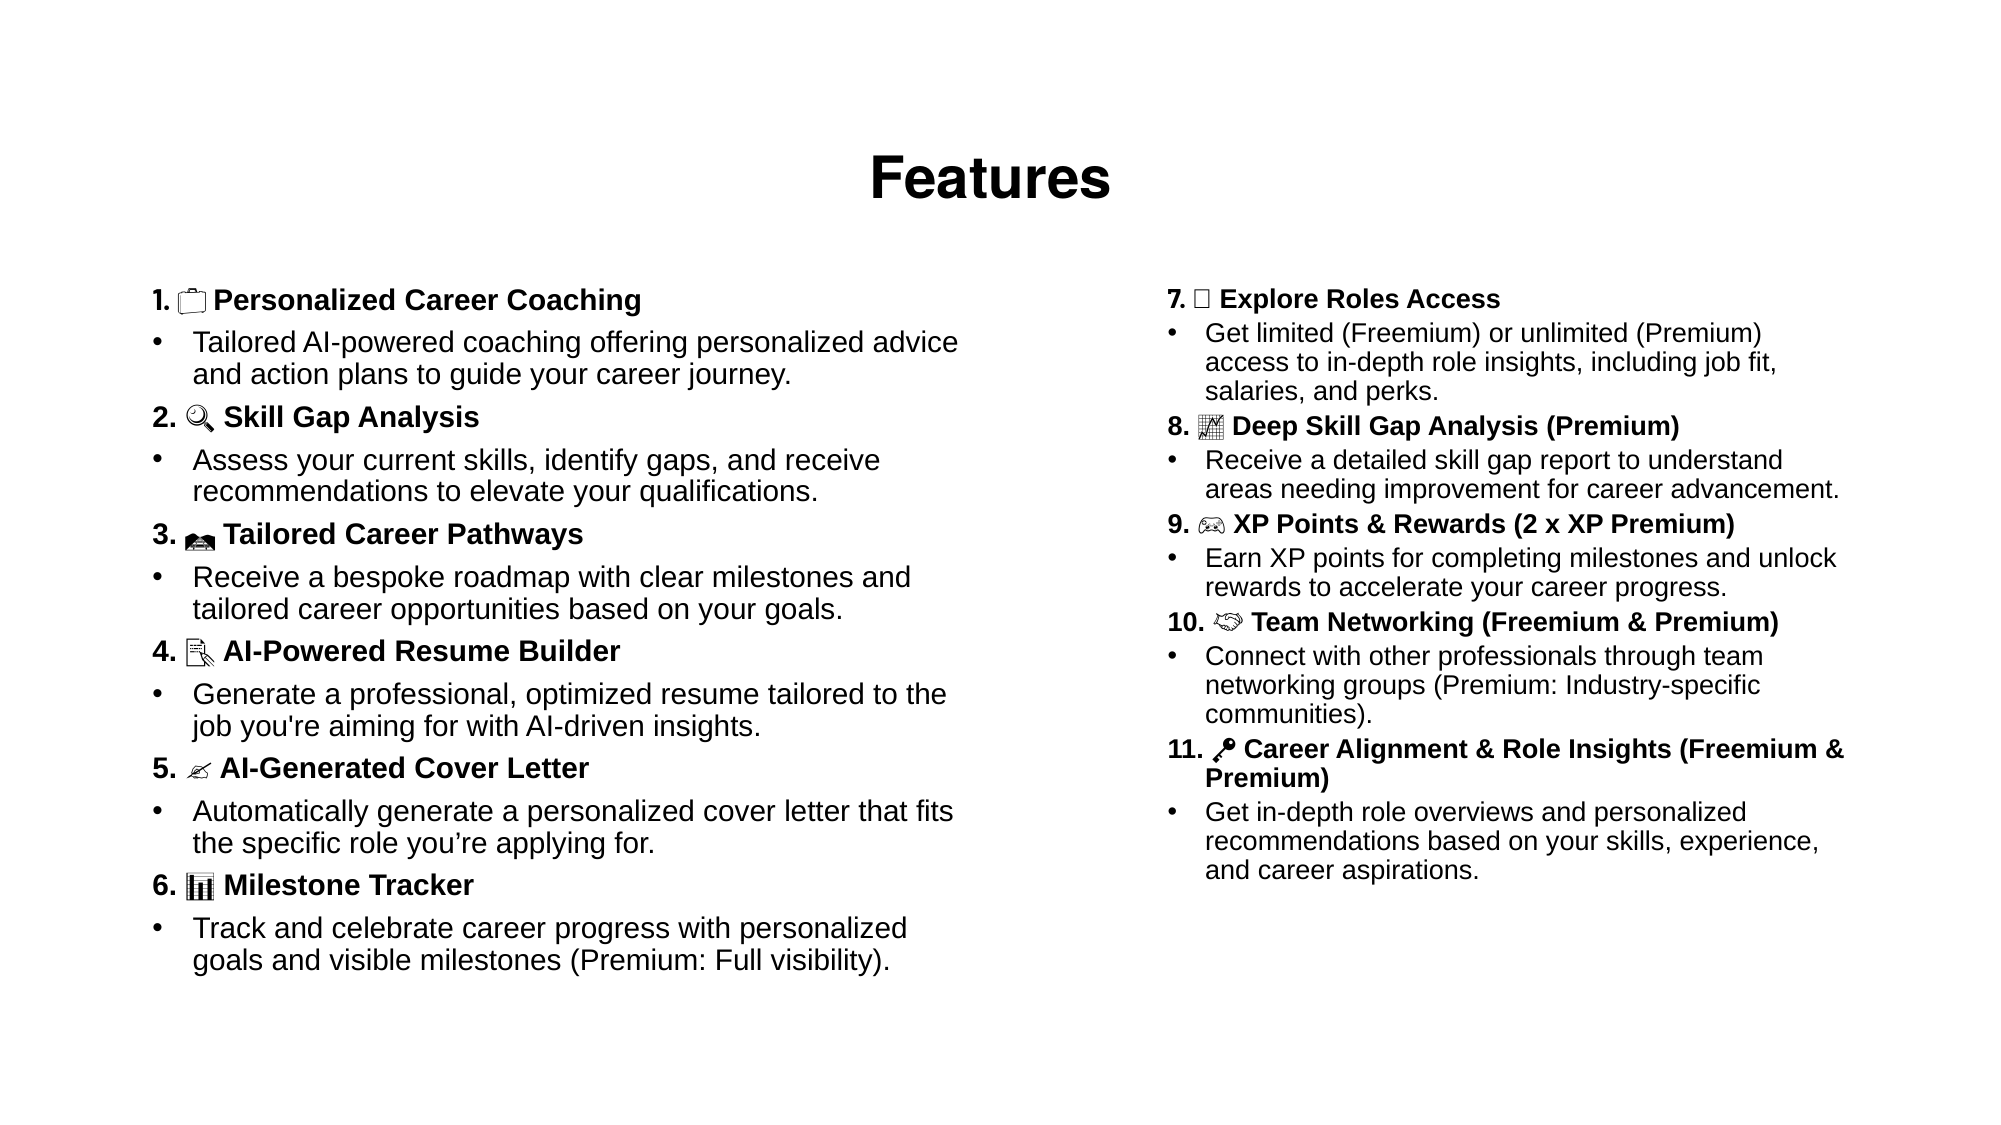

# Features
1. 💼 Personalized Career Coaching
Tailored AI-powered coaching offering personalized advice and action plans to guide your career journey.
2. 🔍 Skill Gap Analysis
Assess your current skills, identify gaps, and receive recommendations to elevate your qualifications.
3. 🛤️ Tailored Career Pathways
Receive a bespoke roadmap with clear milestones and tailored career opportunities based on your goals.
4. 📝 AI-Powered Resume Builder
Generate a professional, optimized resume tailored to the job you're aiming for with AI-driven insights.
5. ✍️ AI-Generated Cover Letter
Automatically generate a personalized cover letter that fits the specific role you’re applying for.
6. 📊 Milestone Tracker
Track and celebrate career progress with personalized goals and visible milestones (Premium: Full visibility).

7. 🧭 Explore Roles Access
Get limited (Freemium) or unlimited (Premium) access to in-depth role insights, including job fit, salaries, and perks.
8. 📈 Deep Skill Gap Analysis (Premium)
Receive a detailed skill gap report to understand areas needing improvement for career advancement.
9. 🎮 XP Points & Rewards (2 x XP Premium)
Earn XP points for completing milestones and unlock rewards to accelerate your career progress.
10. 🤝 Team Networking (Freemium & Premium)
Connect with other professionals through team networking groups (Premium: Industry-specific communities).
11. 🔑 Career Alignment & Role Insights (Freemium & Premium)
Get in-depth role overviews and personalized recommendations based on your skills, experience, and career aspirations.